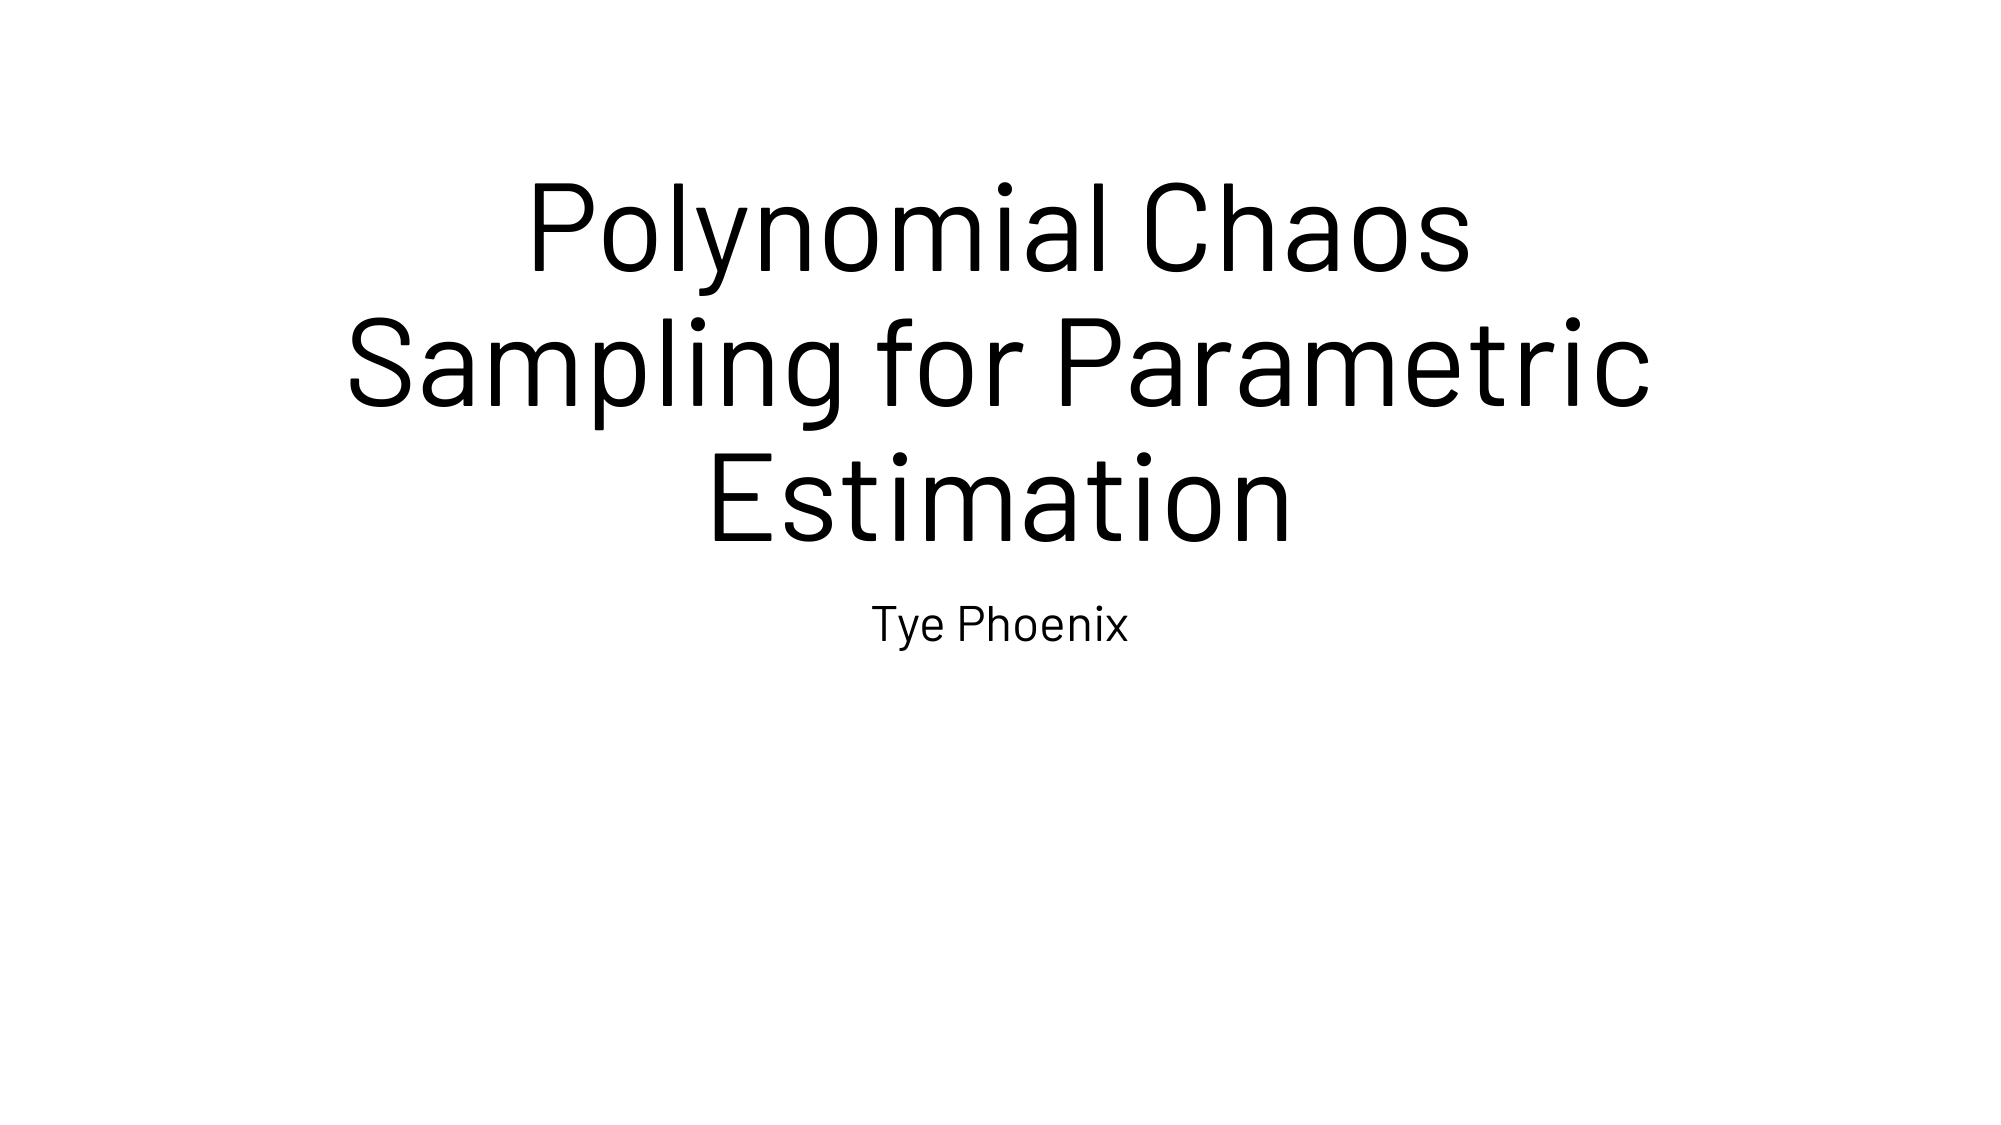

# Polynomial Chaos Sampling for Parametric Estimation
Tye Phoenix